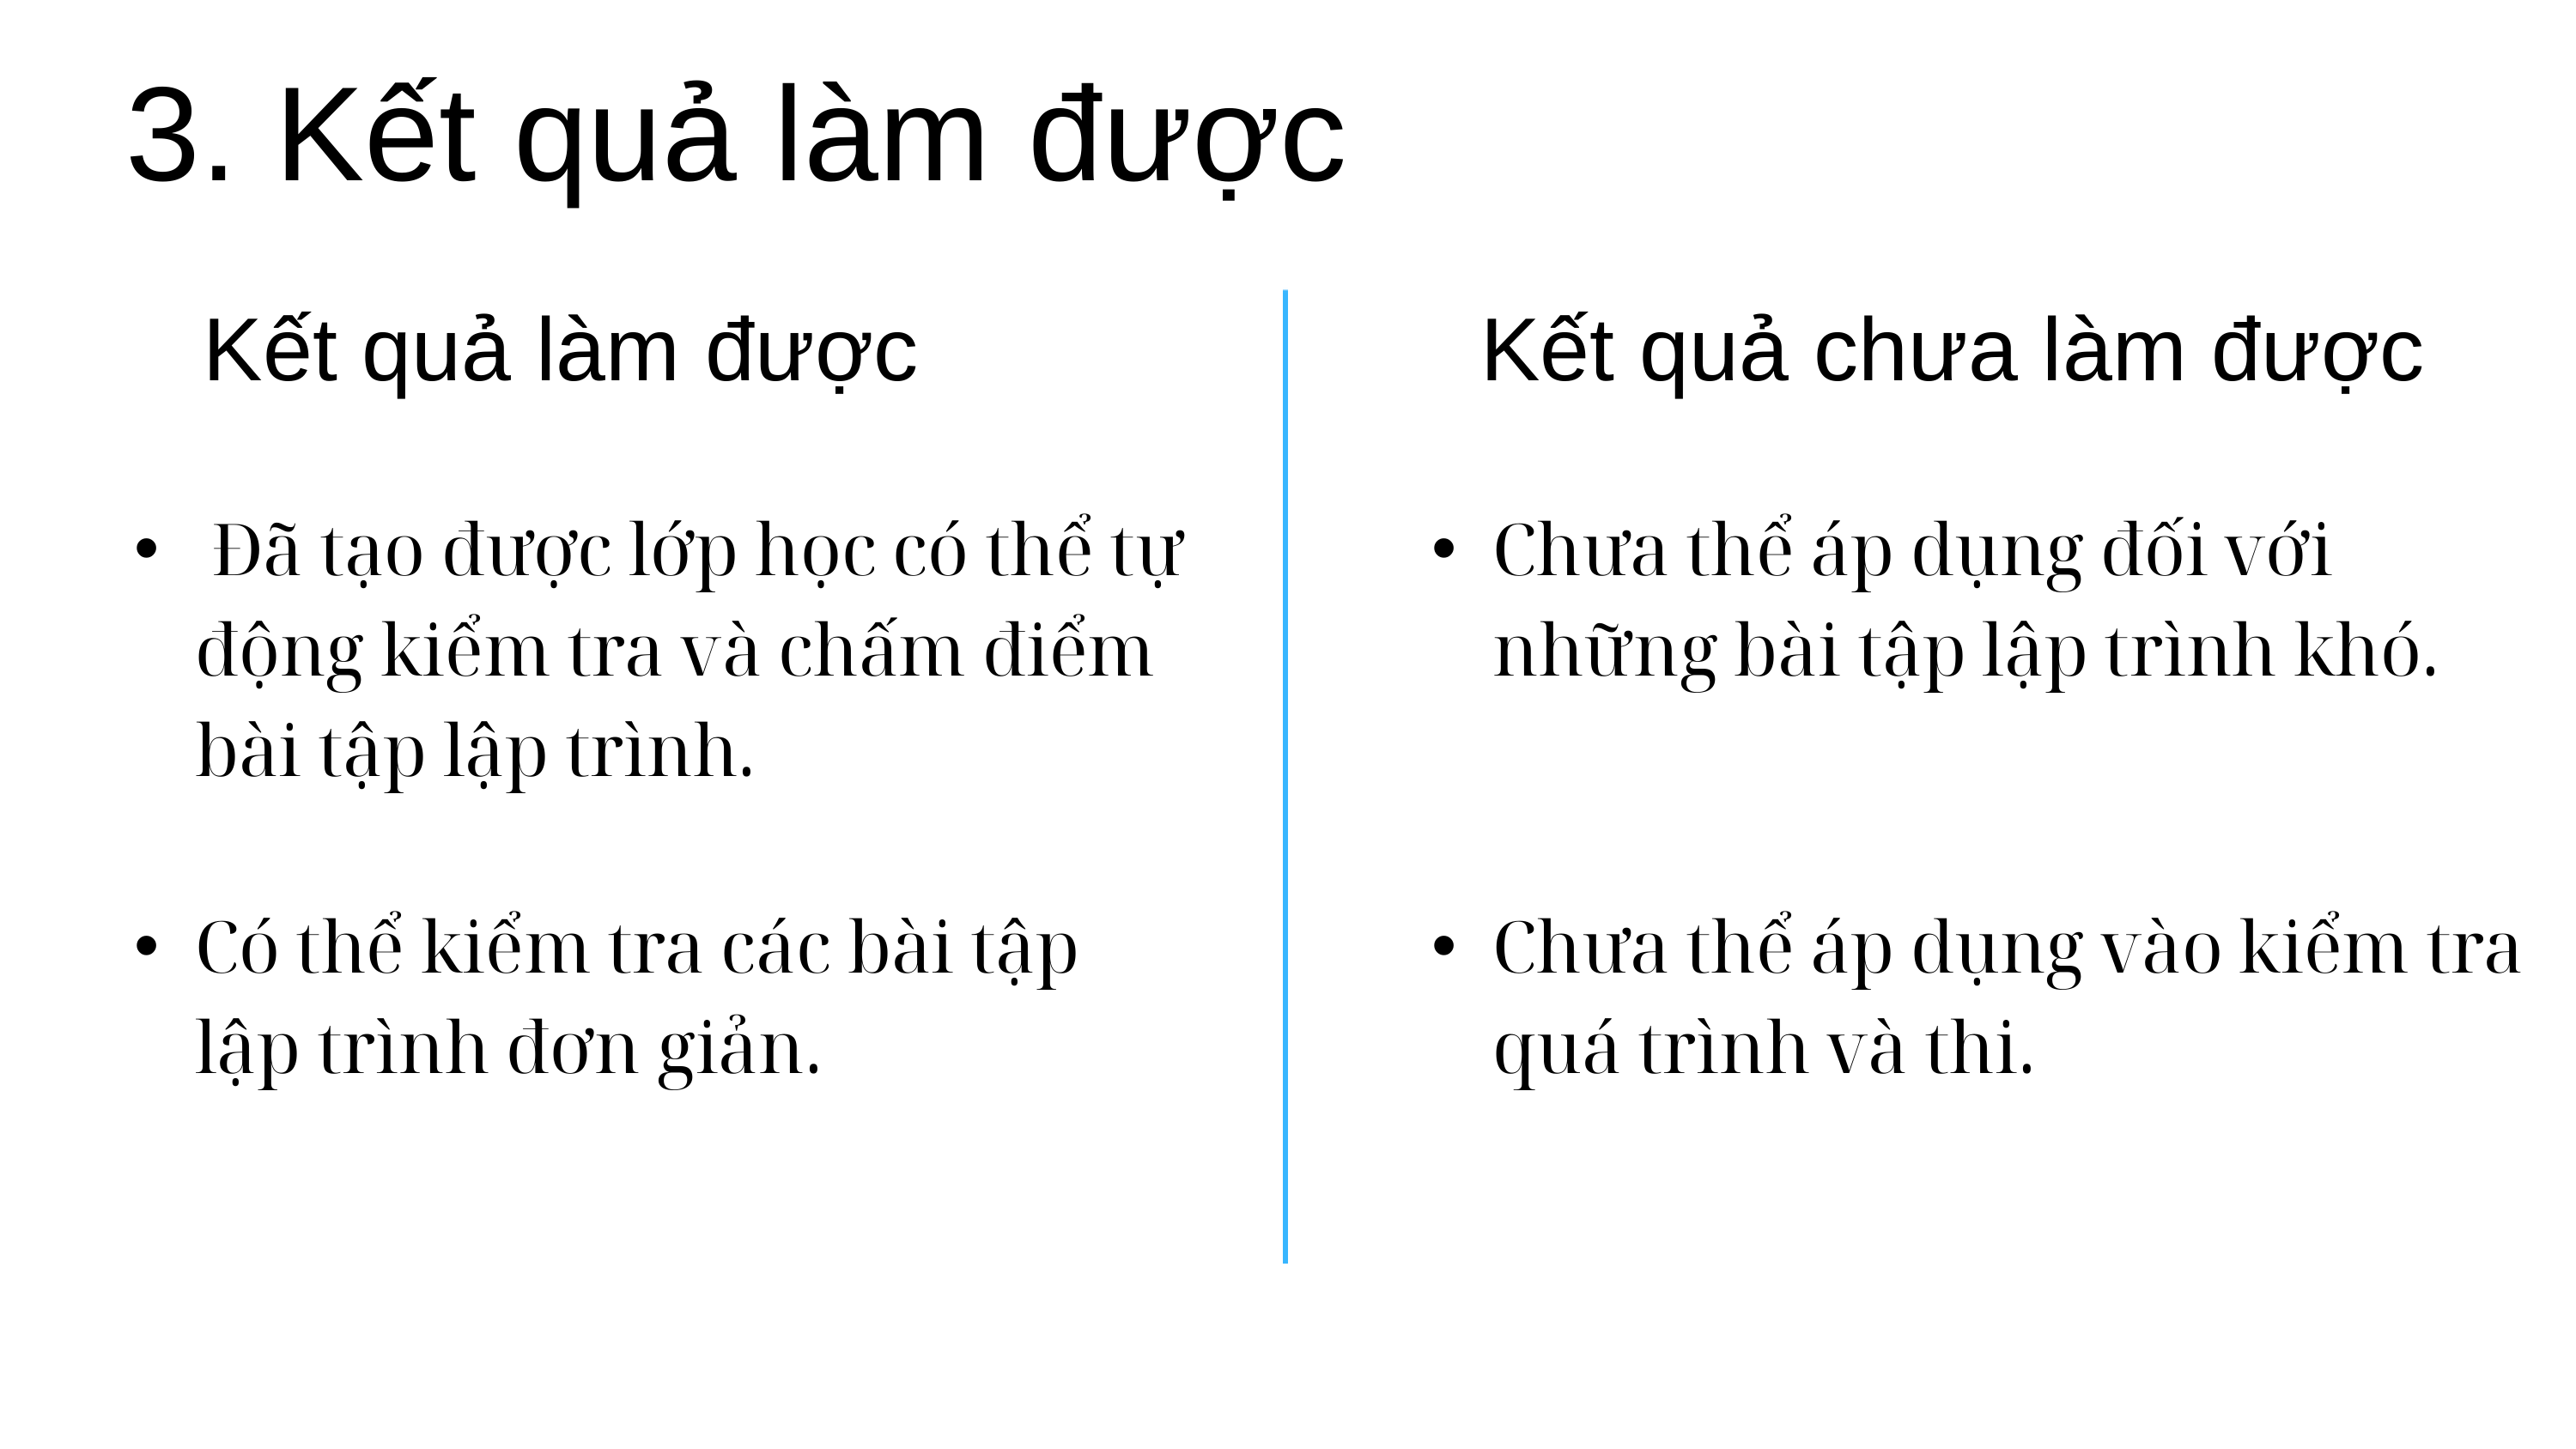

3. Kết quả làm được
Kết quả làm được
Kết quả chưa làm được

 Đã tạo được lớp học có thể tự động kiểm tra và chấm điểm bài tập lập trình.
Chưa thể áp dụng đối với những bài tập lập trình khó.
Có thể kiểm tra các bài tập lập trình đơn giản.
Chưa thể áp dụng vào kiểm tra quá trình và thi.